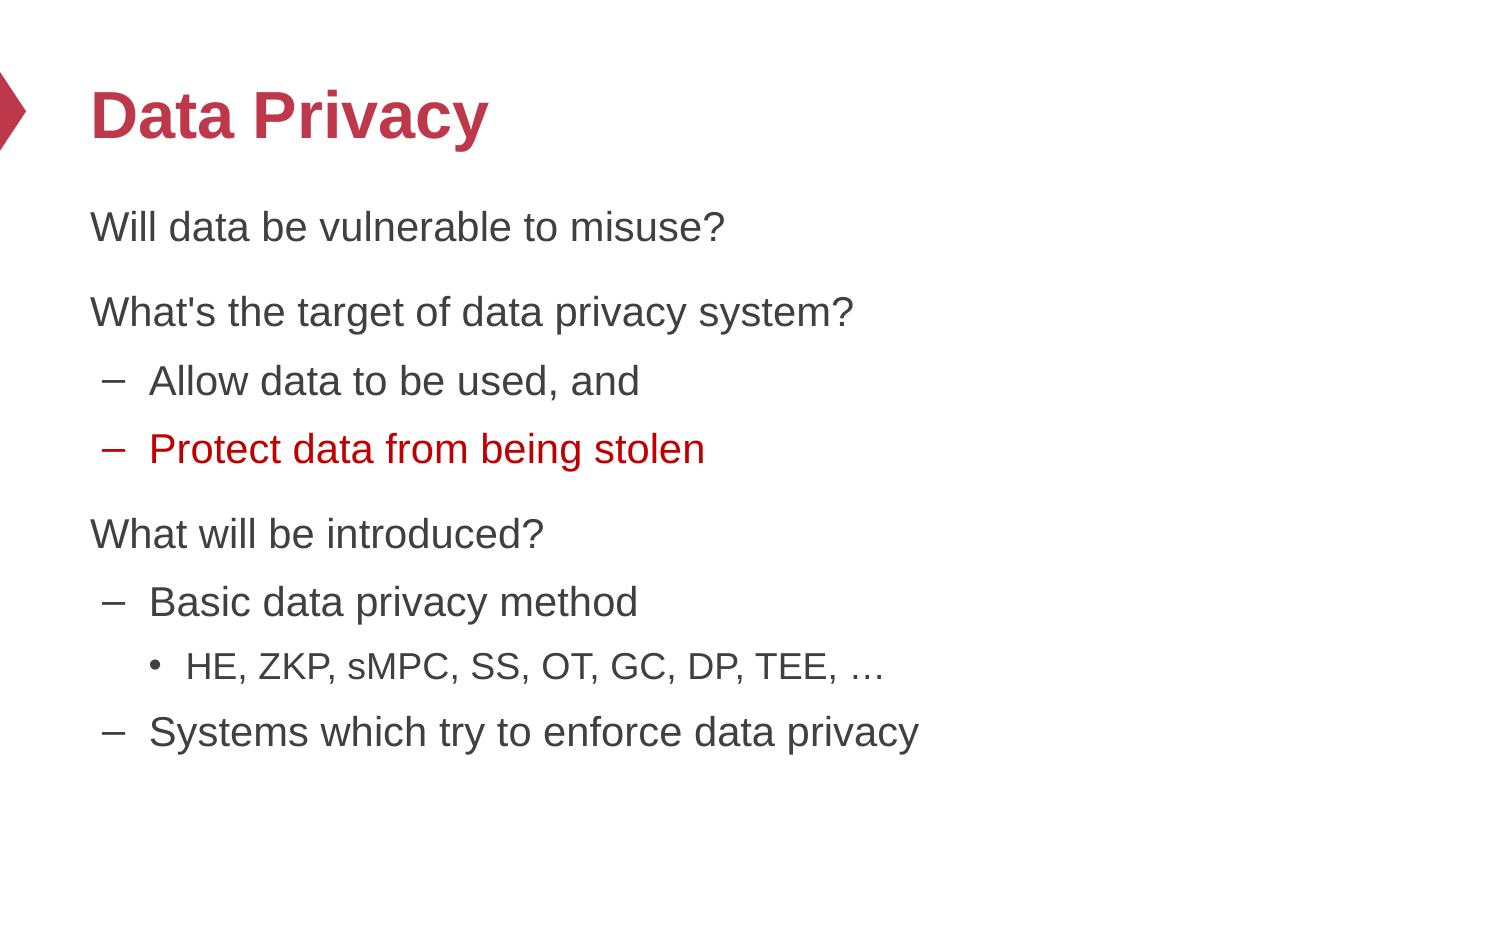

# Data Privacy
Will data be vulnerable to misuse?
What's the target of data privacy system?
Allow data to be used, and
Protect data from being stolen
What will be introduced?
Basic data privacy method
HE, ZKP, sMPC, SS, OT, GC, DP, TEE, …
Systems which try to enforce data privacy
6